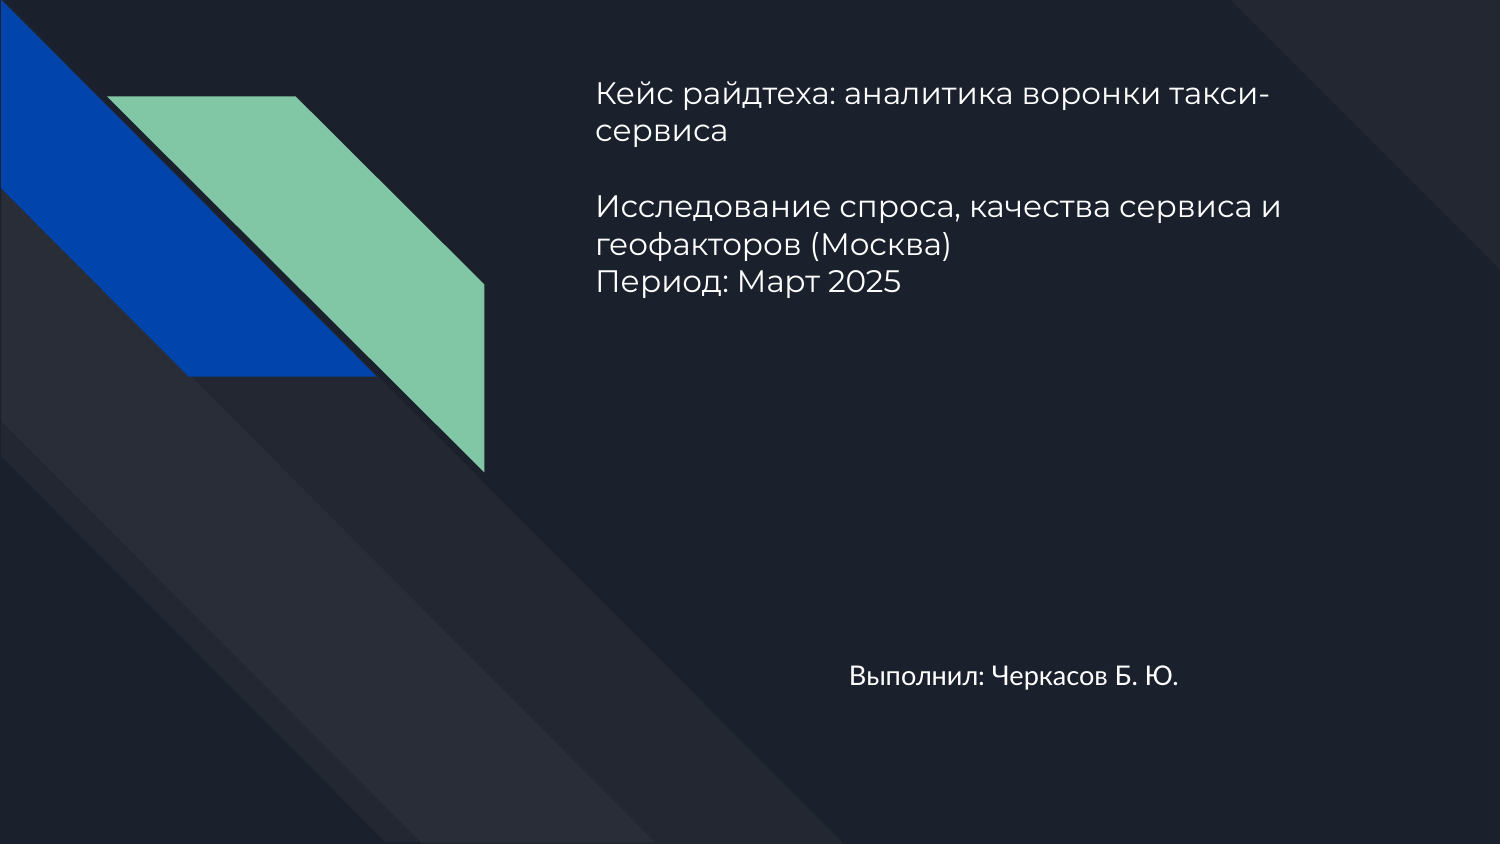

# Кейс райдтеха: аналитика воронки такси-сервиса

Исследование спроса, качества сервиса и геофакторов (Москва)
Период: Март 2025
Выполнил: Черкасов Б. Ю.